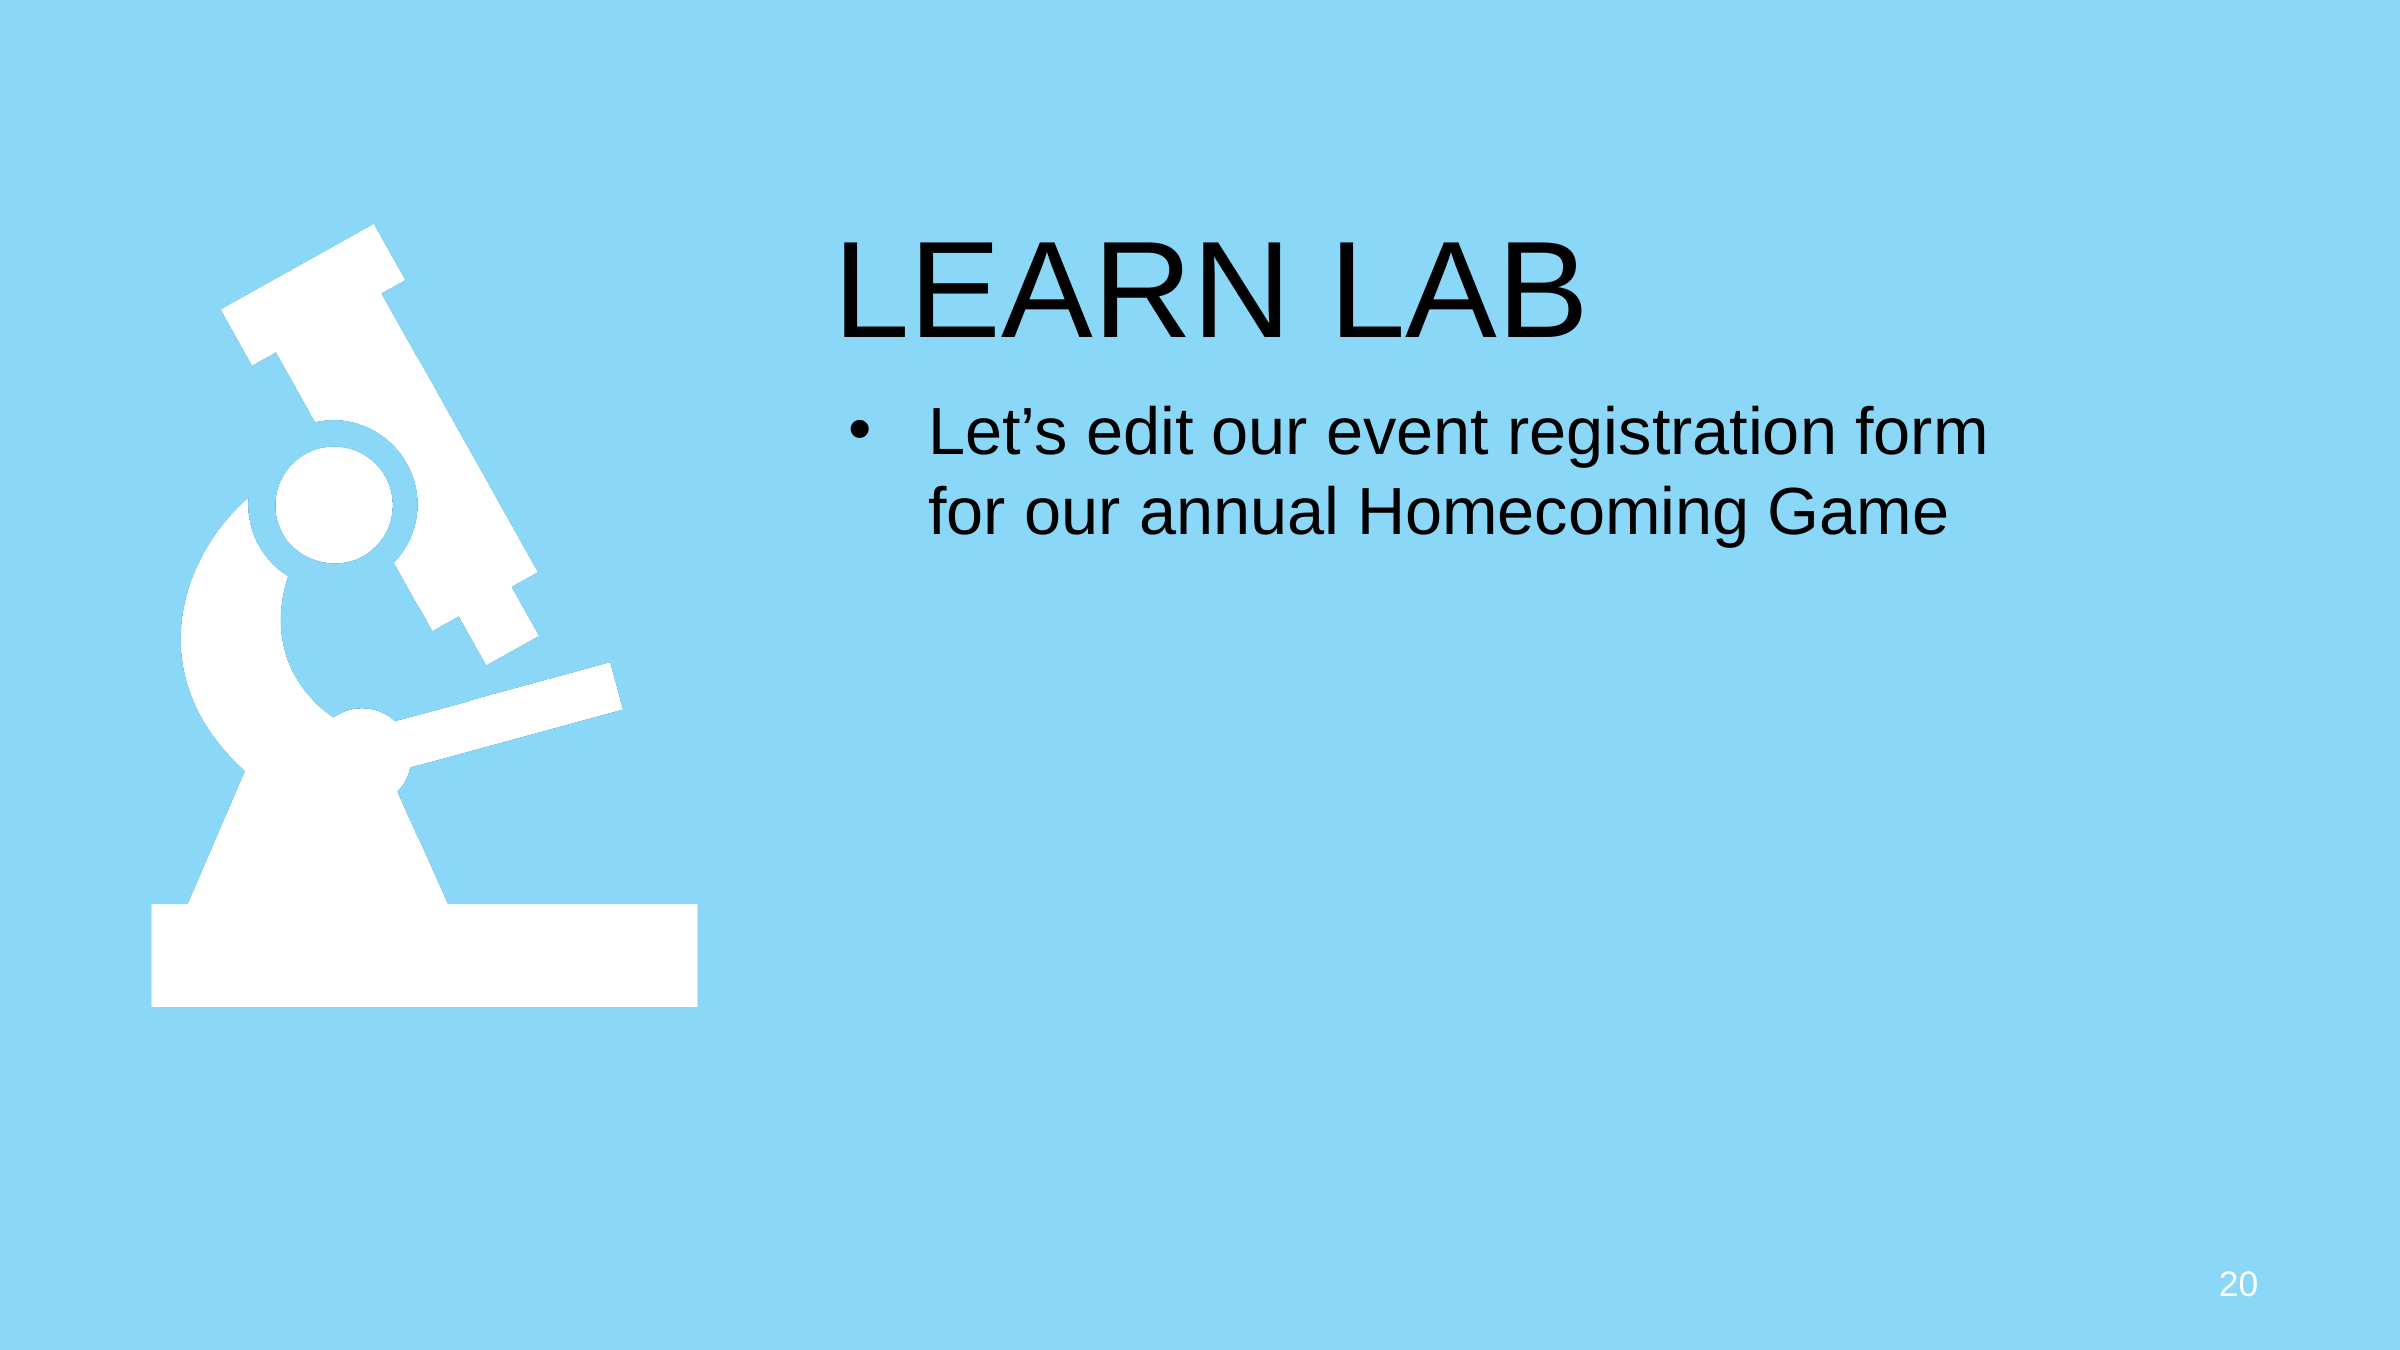

# Learn lab
Let’s edit our event registration form
for our annual Homecoming Game
20